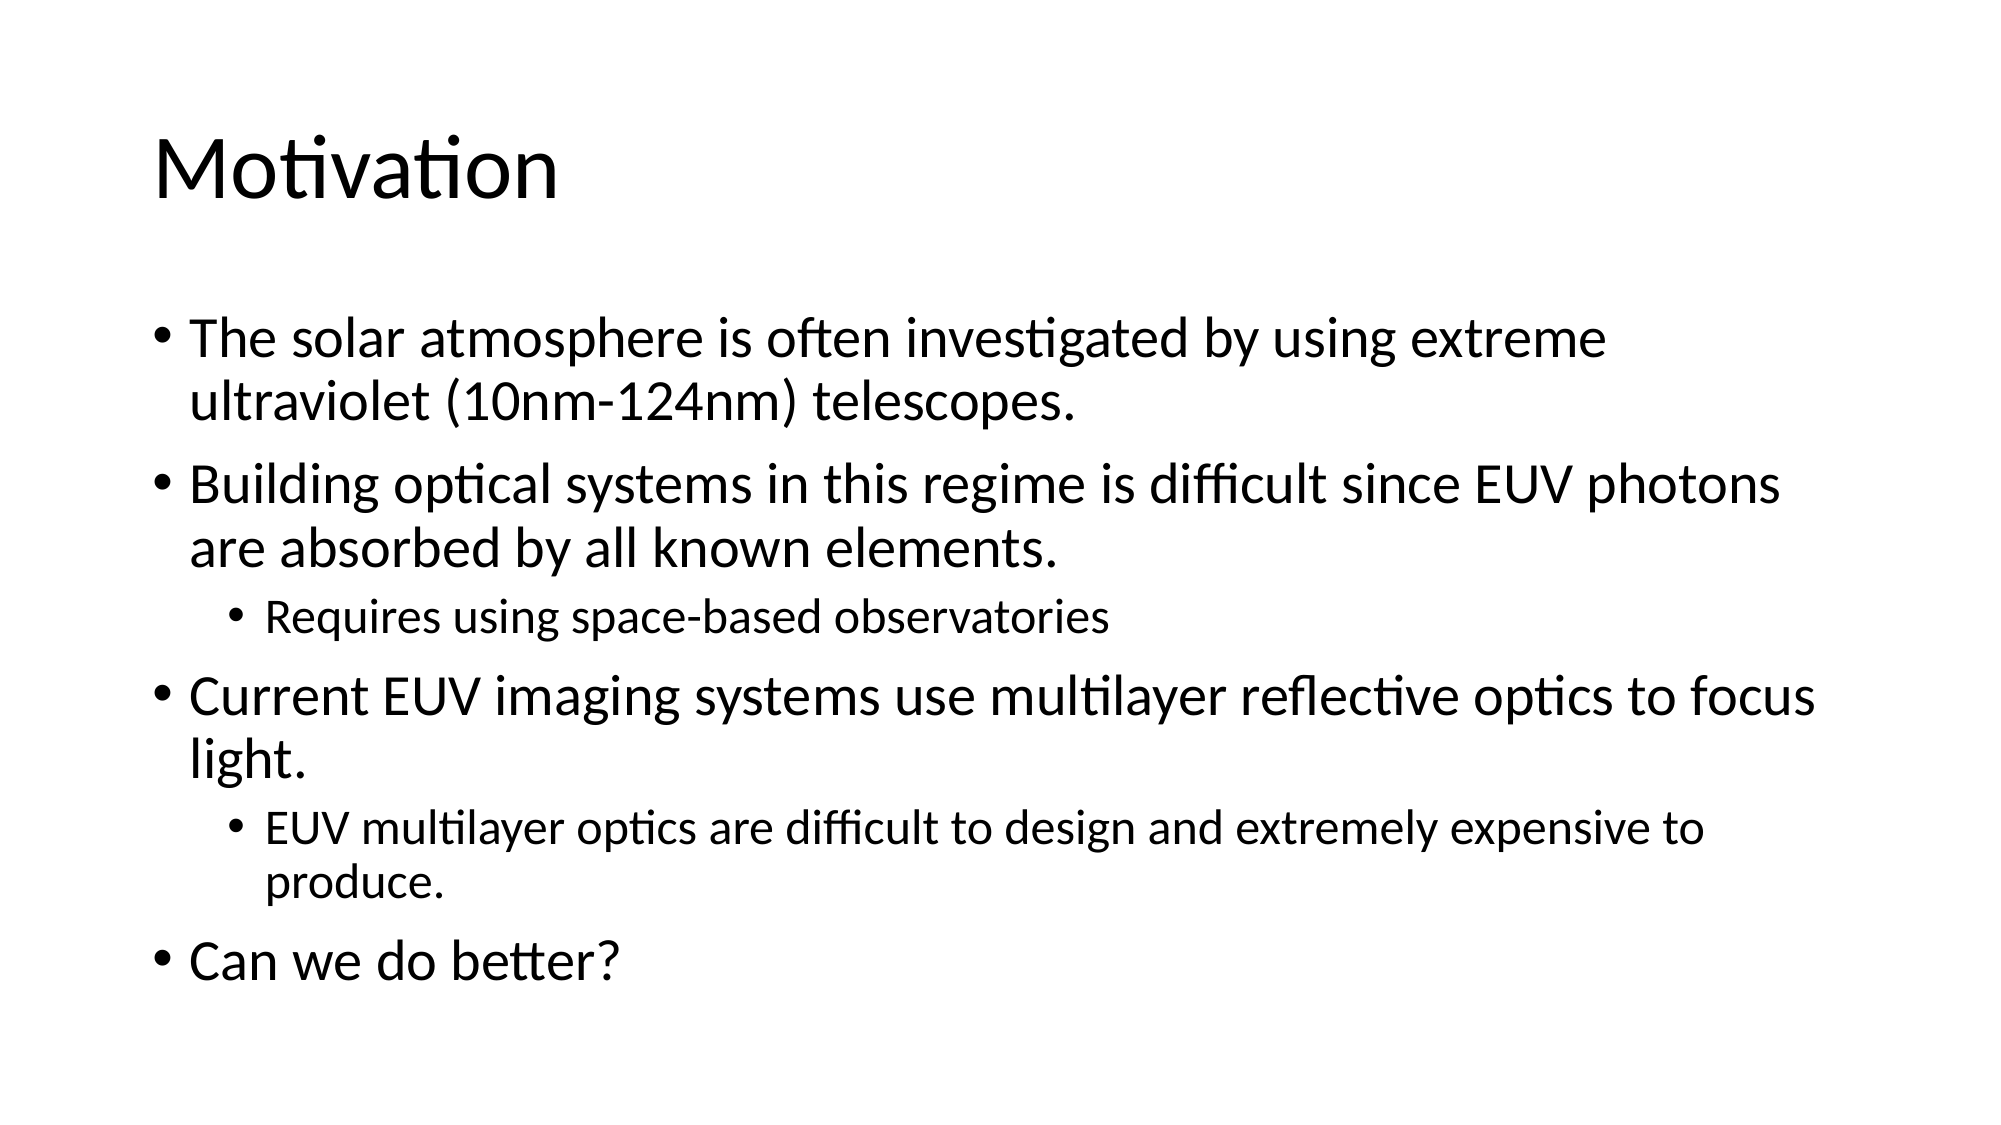

# Motivation
The solar atmosphere is often investigated by using extreme ultraviolet (10nm-124nm) telescopes.
Building optical systems in this regime is difficult since EUV photons are absorbed by all known elements.
Requires using space-based observatories
Current EUV imaging systems use multilayer reflective optics to focus light.
EUV multilayer optics are difficult to design and extremely expensive to produce.
Can we do better?